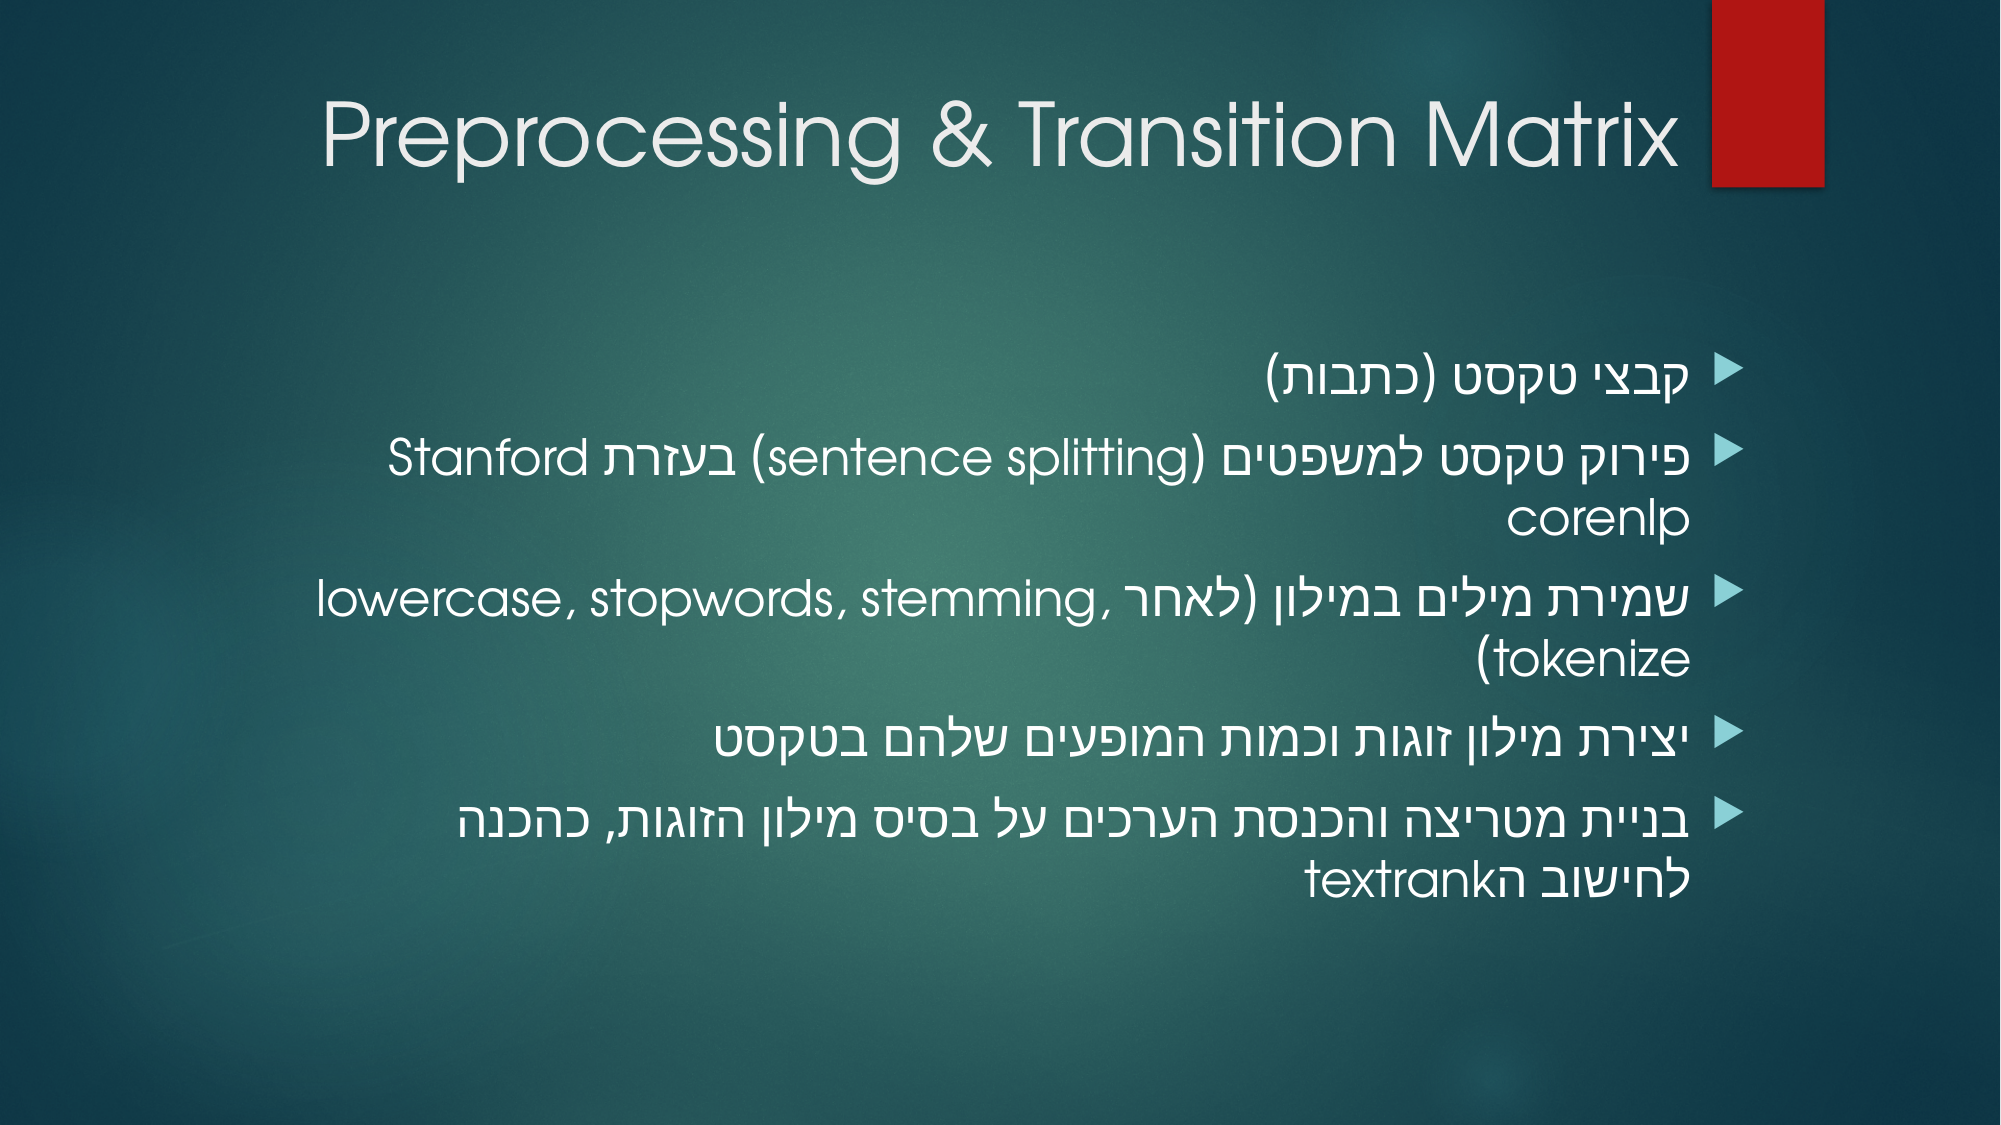

# Preprocessing & Transition Matrix
קבצי טקסט (כתבות)
פירוק טקסט למשפטים (sentence splitting) בעזרת Stanford corenlp
שמירת מילים במילון (לאחר lowercase, stopwords, stemming, tokenize)
יצירת מילון זוגות וכמות המופעים שלהם בטקסט
בניית מטריצה והכנסת הערכים על בסיס מילון הזוגות, כהכנה לחישוב הtextrank